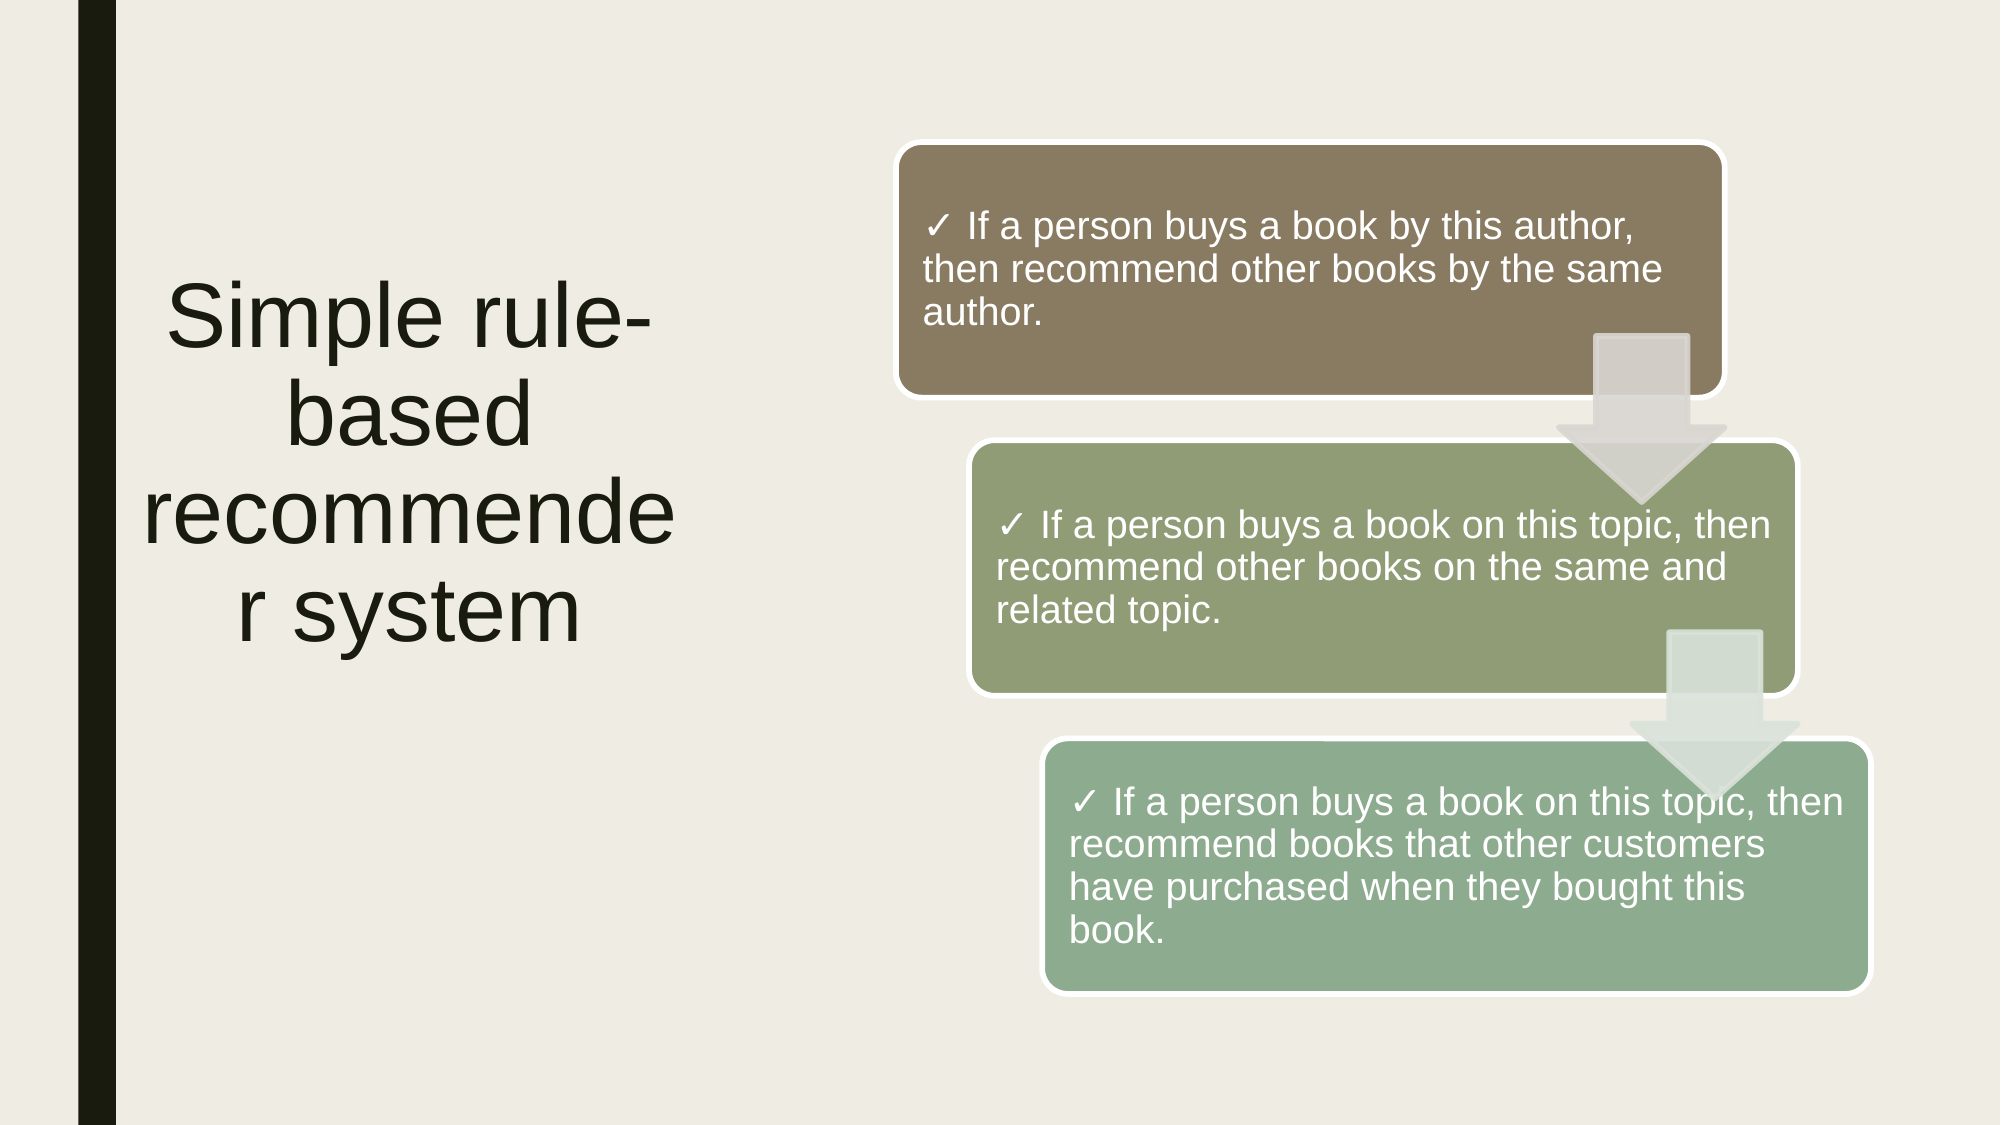

✓ If a person buys a book by this author, then recommend other books by the same author.
✓ If a person buys a book on this topic, then recommend other books on the same and related topic.
✓ If a person buys a book on this topic, then recommend books that other customers have purchased when they bought this book.

# Simple rule-based recommender system